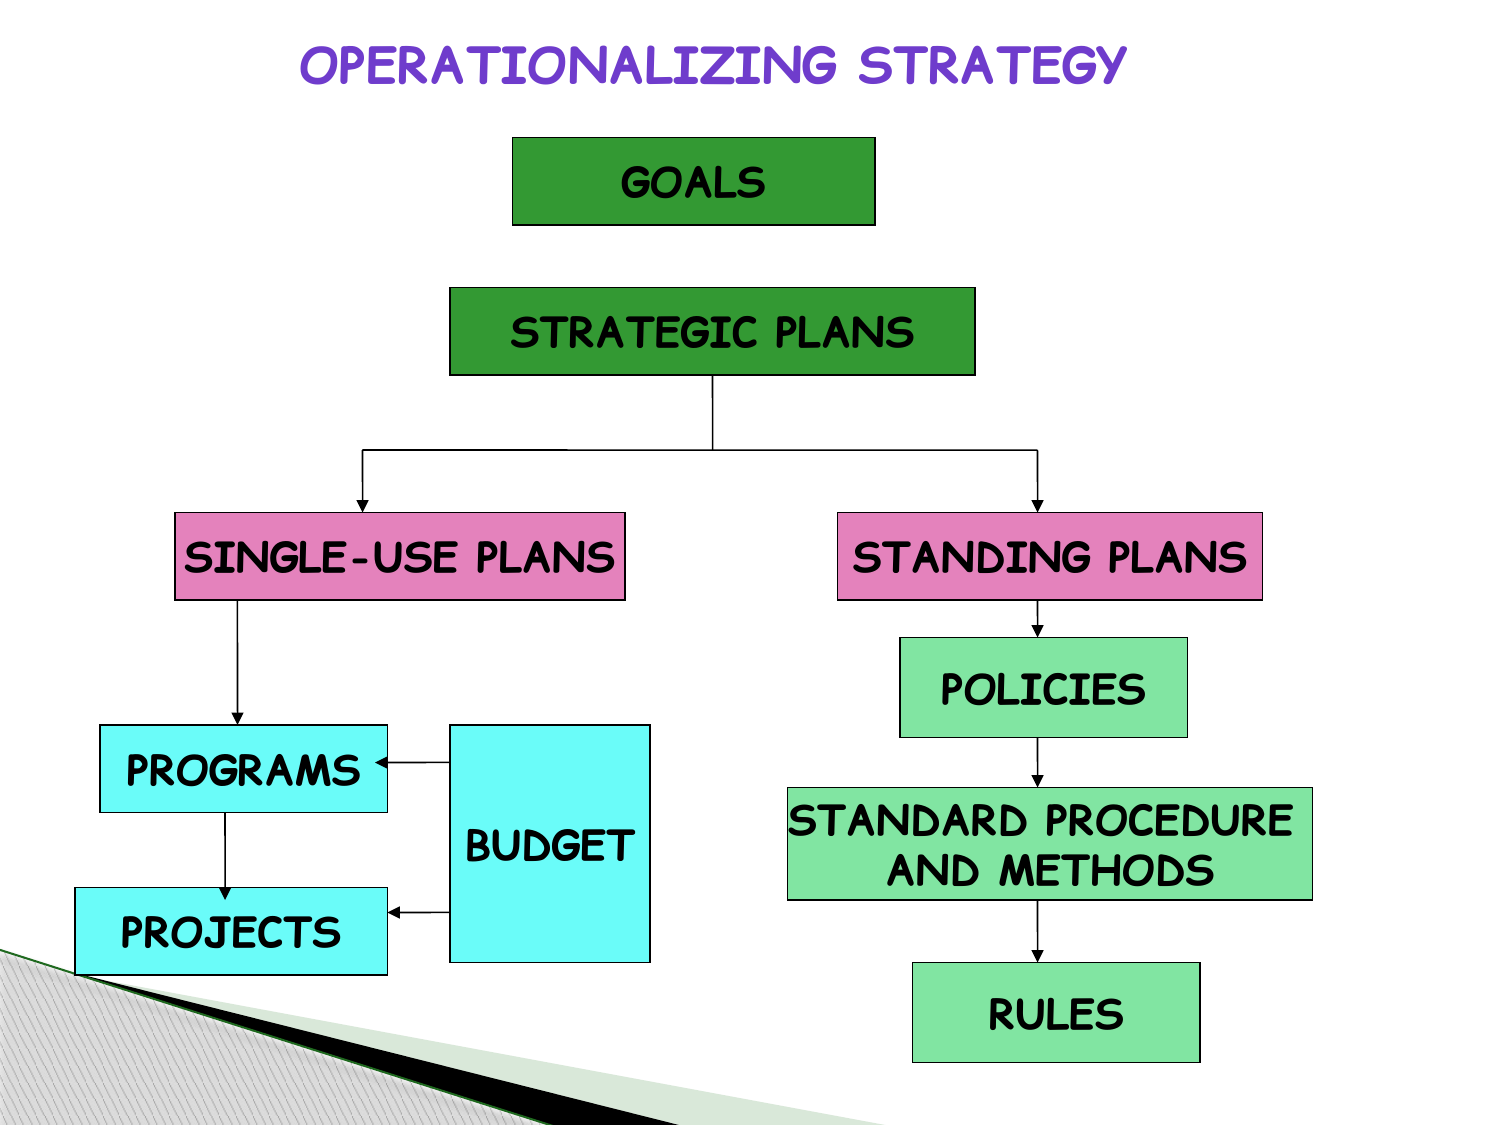

OPERATIONALIZING STRATEGY
GOALS
STRATEGIC PLANS

SINGLE-USE PLANS
STANDING PLANS

POLICIES
PROGRAMS
BUDGET

STANDARD PROCEDURE
AND METHODS

PROJECTS

RULES